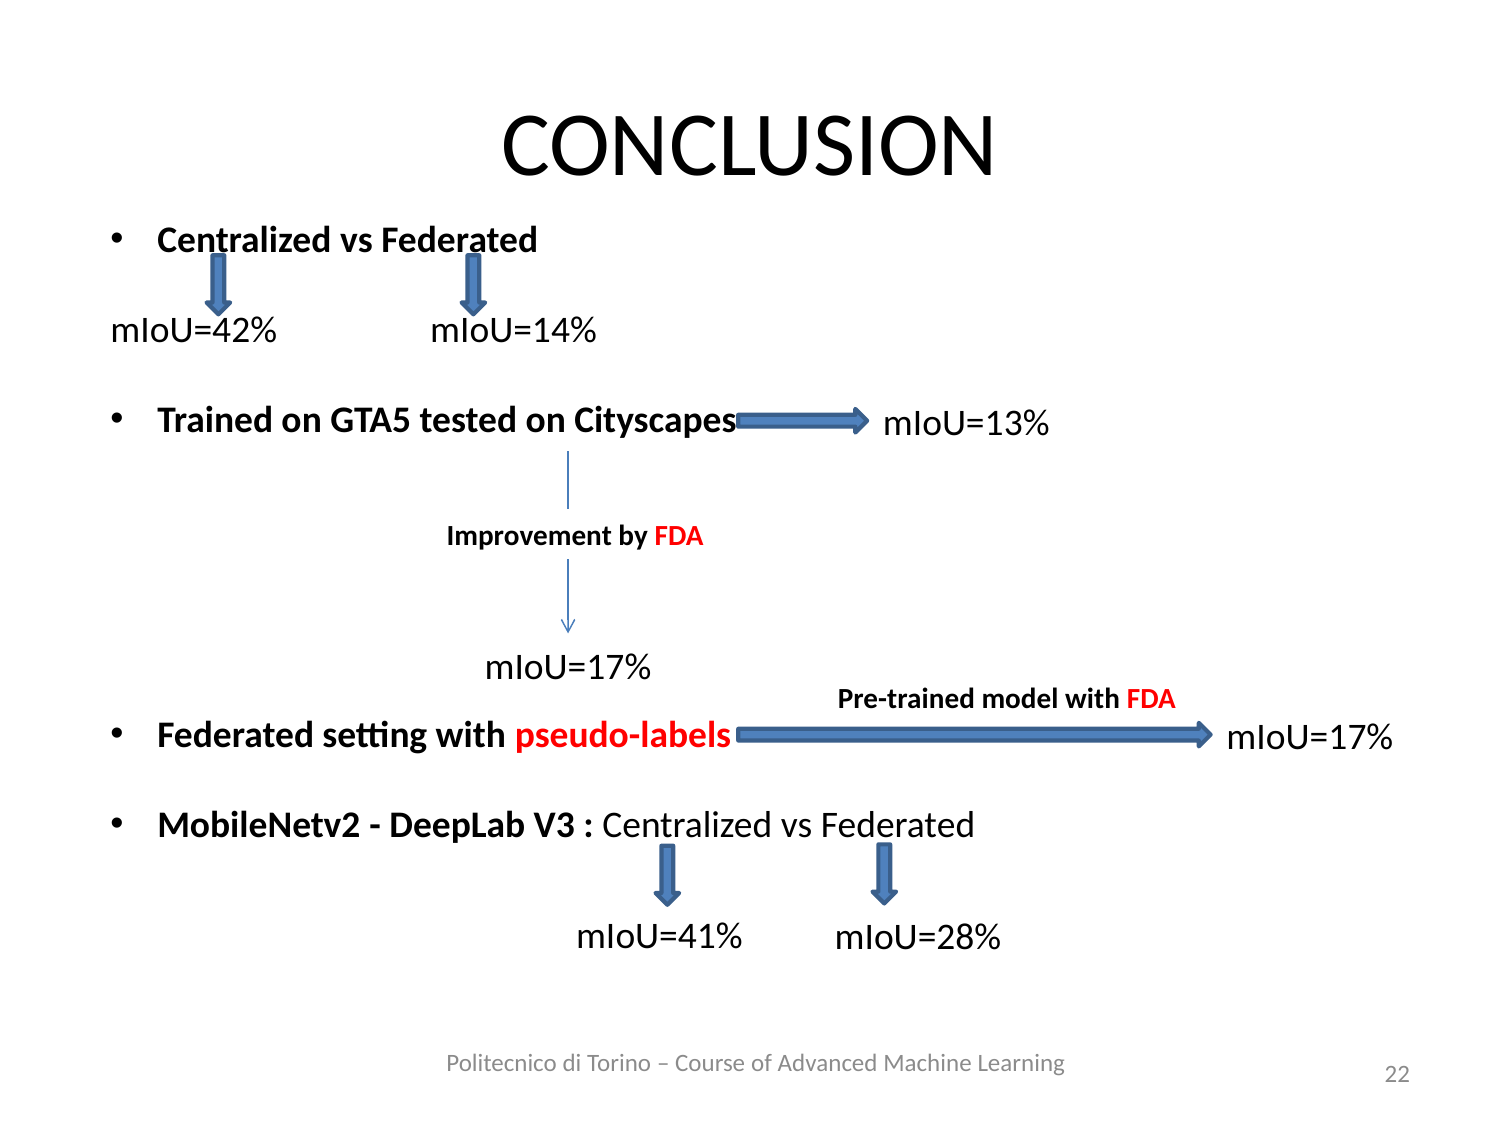

# CONCLUSION
Centralized vs Federated

mIoU=42%                  mIoU=14%

Trained on GTA5 tested on Cityscapes

Federated setting with pseudo-labels

MobileNetv2 - DeepLab V3 : Centralized vs Federated

mIoU=13%

Improvement by FDA
mIoU=17%
Pre-trained model with FDA
mIoU=17%

mIoU=41%
mIoU=28%
22
Politecnico di Torino – Course of Advanced Machine Learning